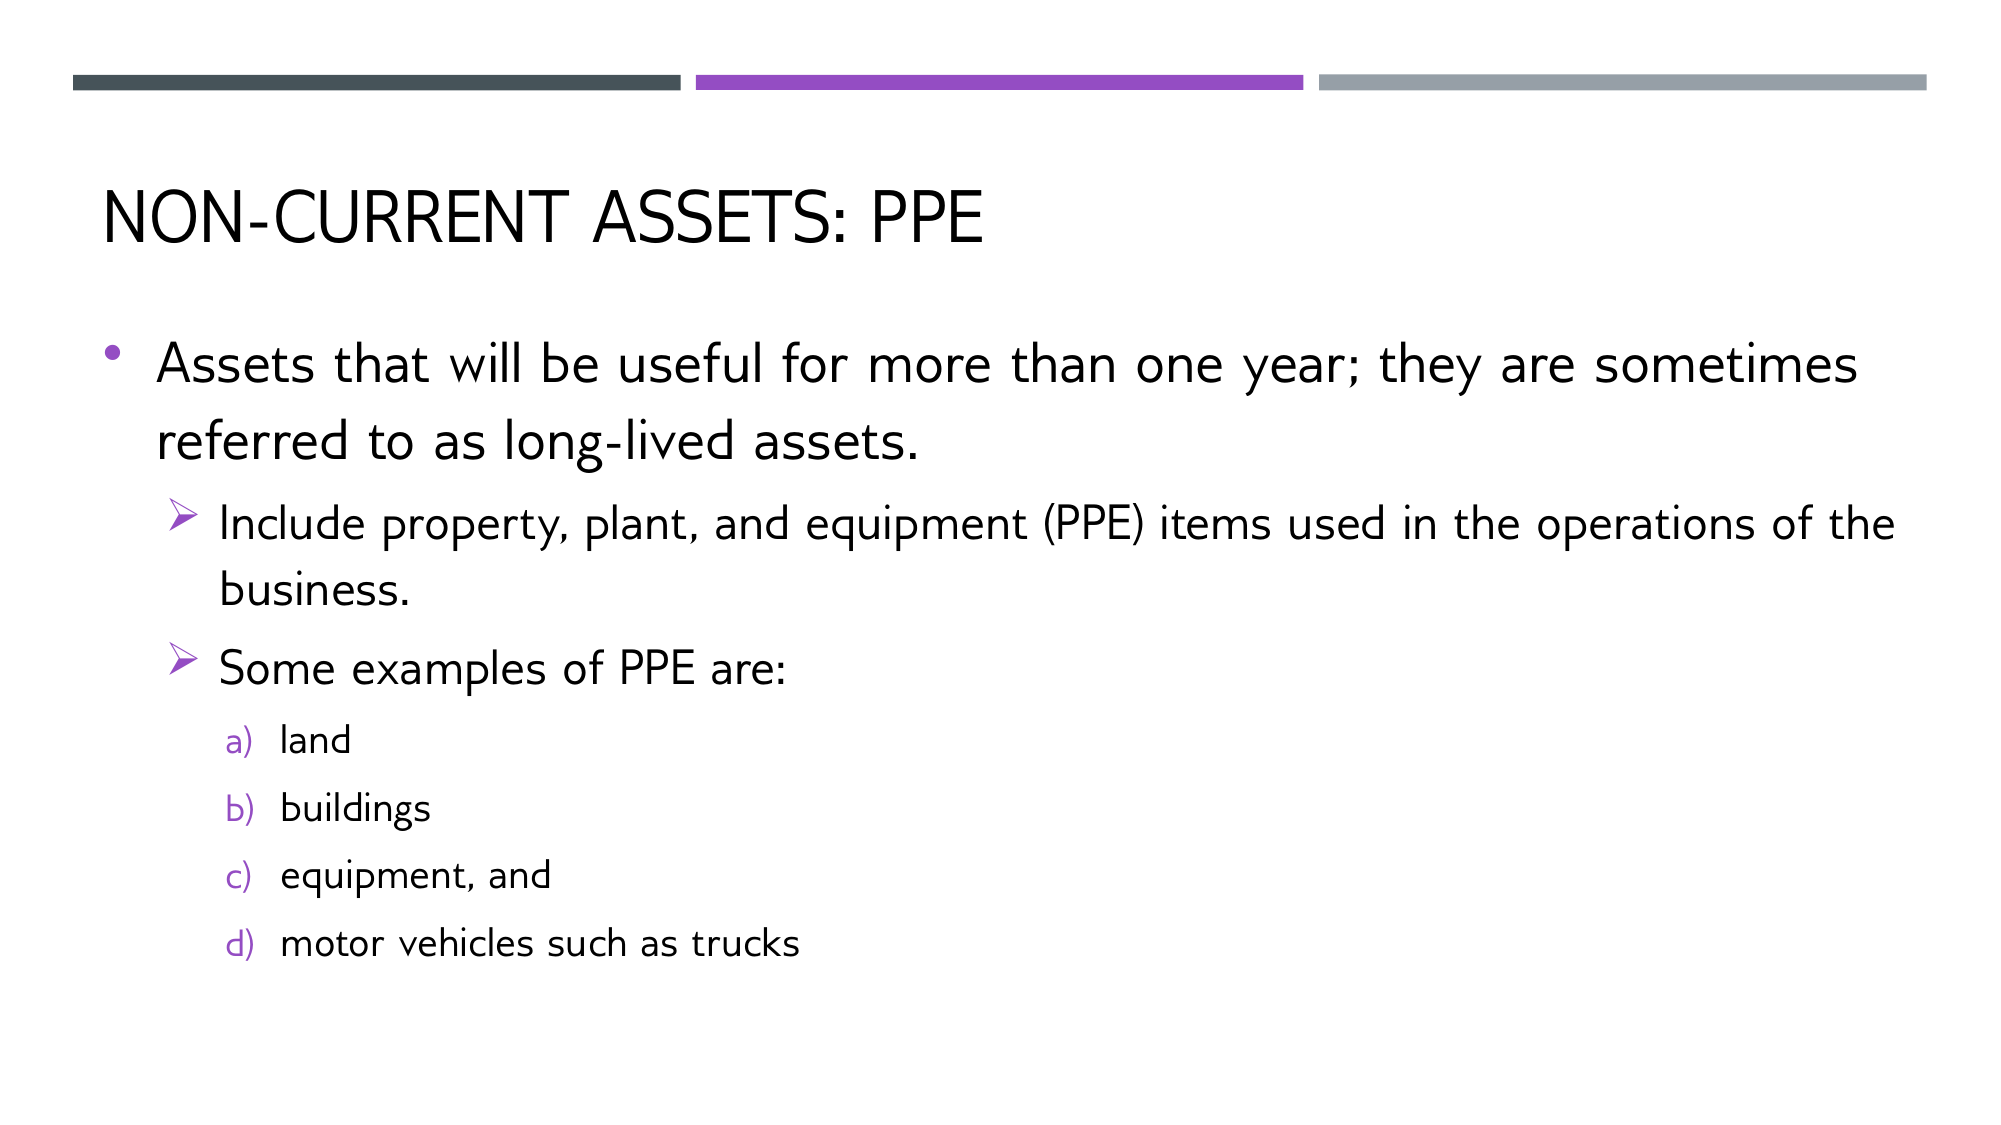

# Non-current Assets: PPE
Assets that will be useful for more than one year; they are sometimes referred to as long-lived assets.
Include property, plant, and equipment (PPE) items used in the operations of the business.
Some examples of PPE are:
land
buildings
equipment, and
motor vehicles such as trucks
41